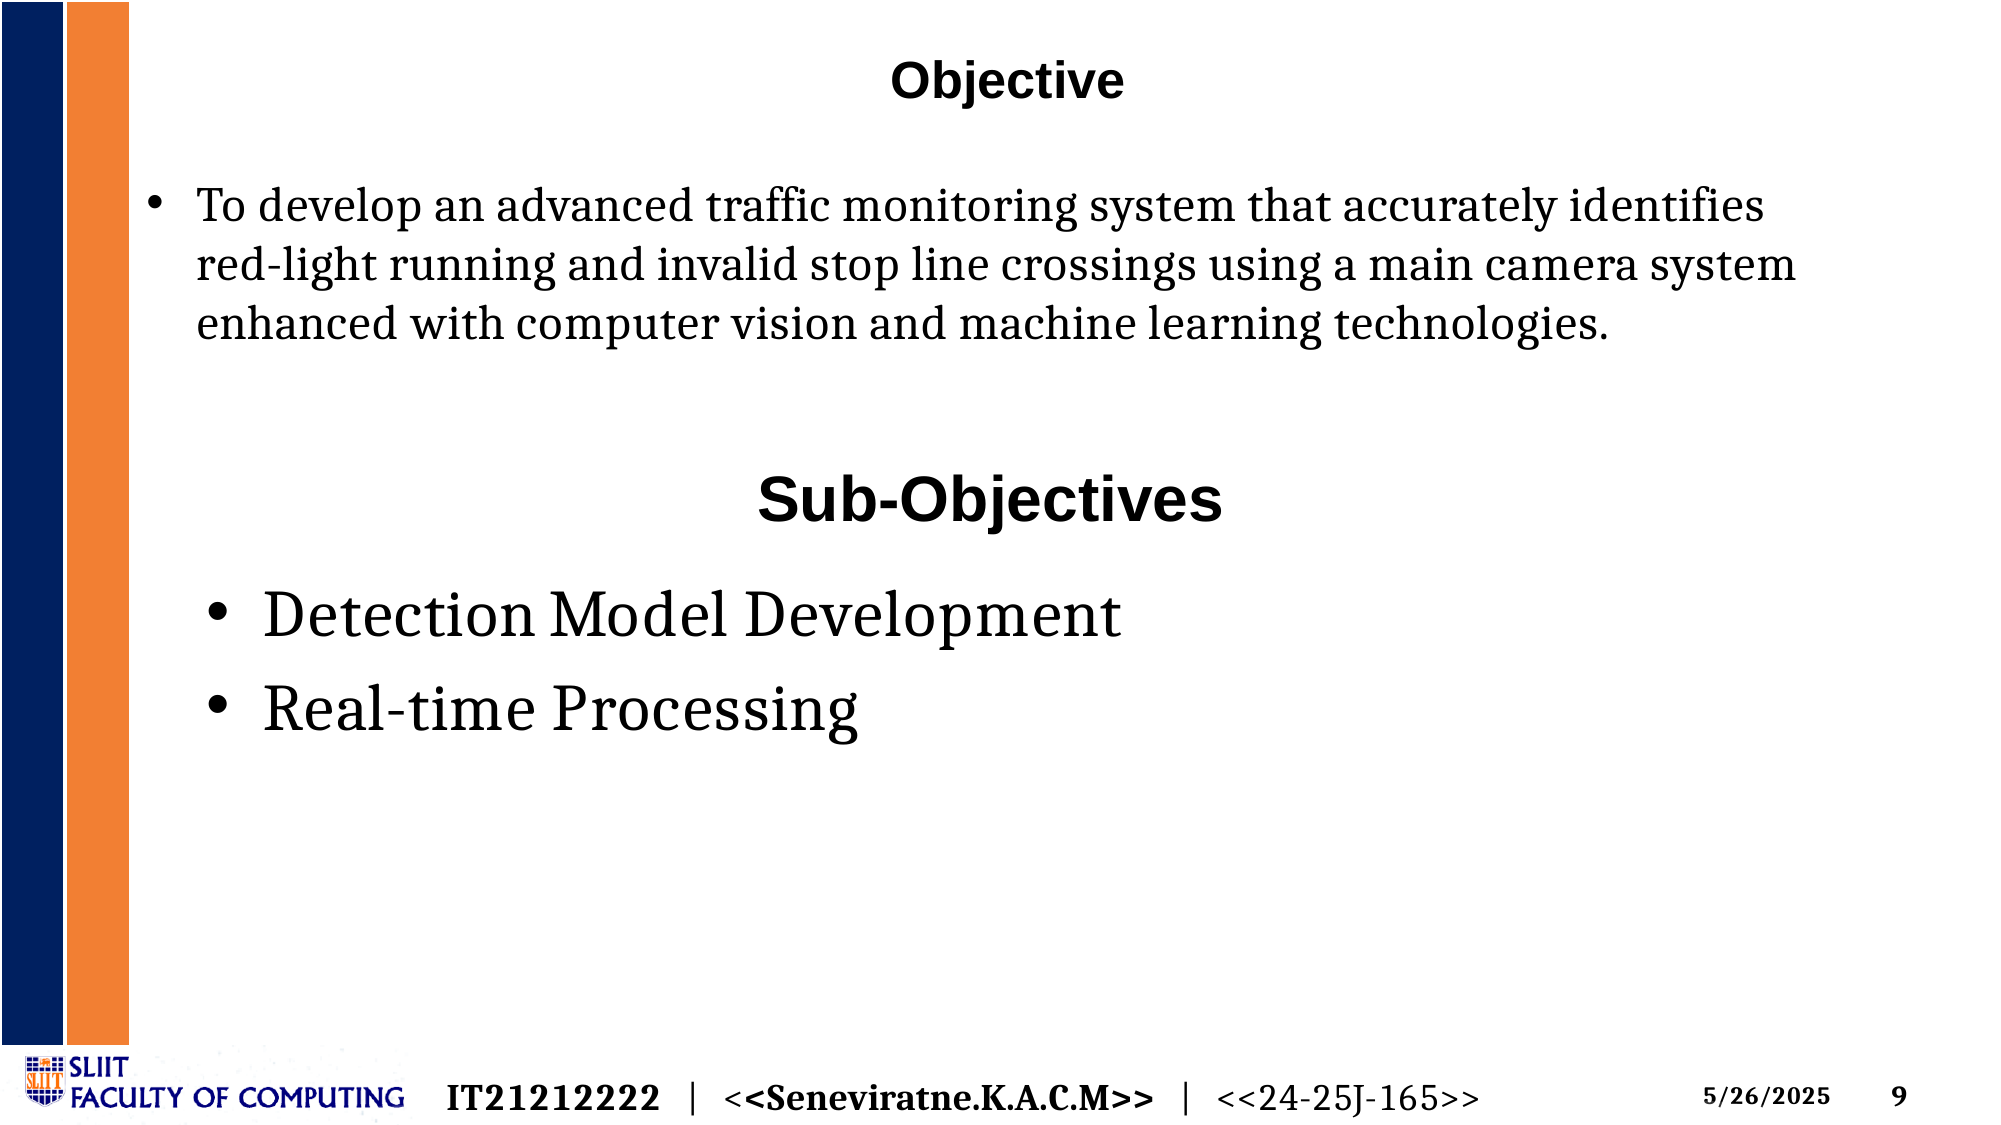

# Objective
To develop an advanced traffic monitoring system that accurately identifies red-light running and invalid stop line crossings using a main camera system enhanced with computer vision and machine learning technologies.
Sub-Objectives
Detection Model Development
Real-time Processing

IT21212222   |   <<Seneviratne.K.A.C.M>>   |   <<24-25J-165>>